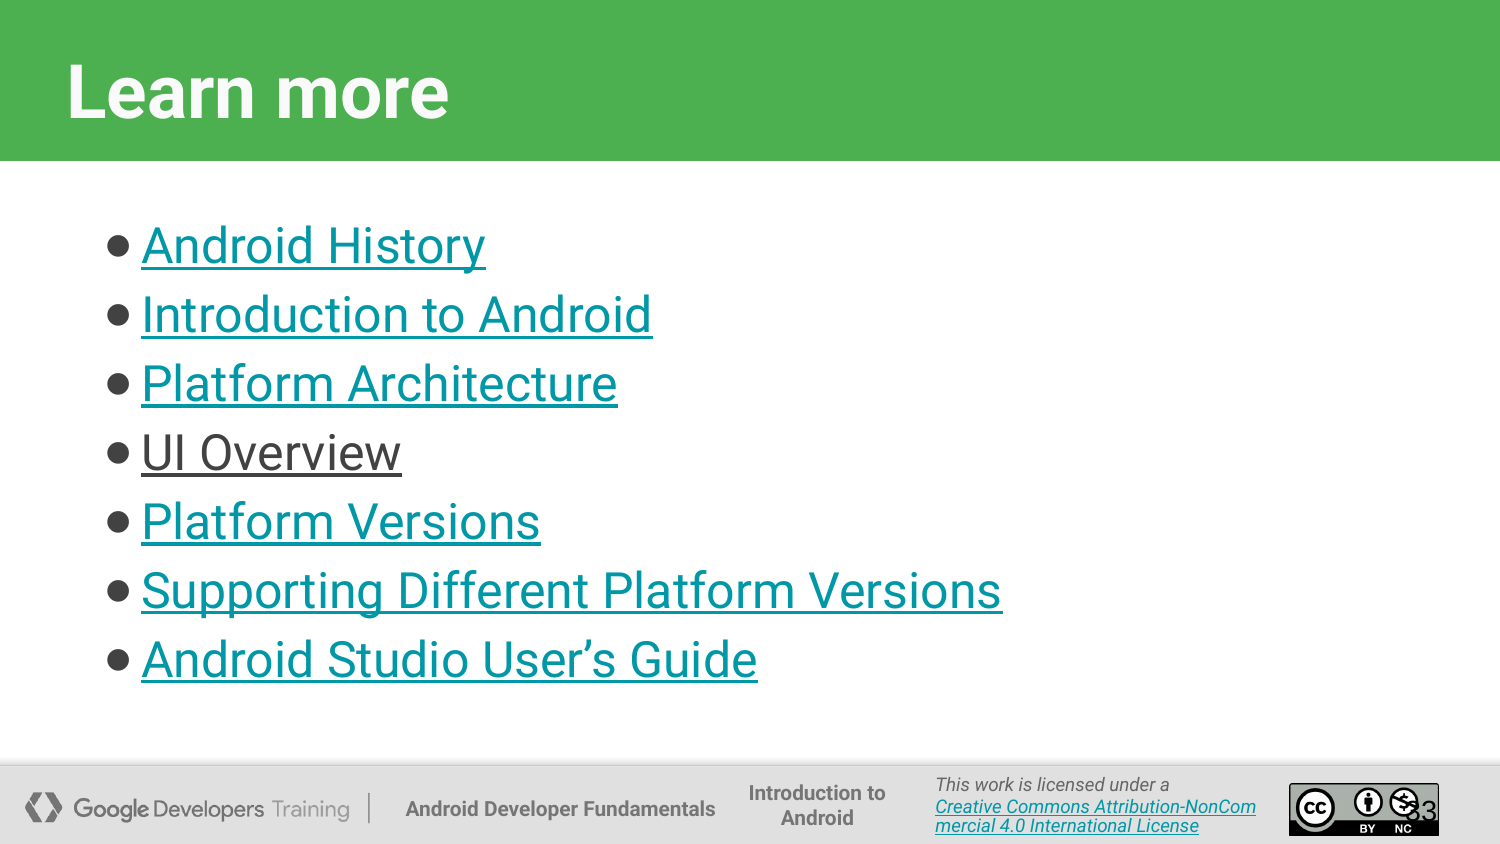

# Learn more
Android History
Introduction to Android
Platform Architecture
UI Overview
Platform Versions
Supporting Different Platform Versions
Android Studio User’s Guide

33